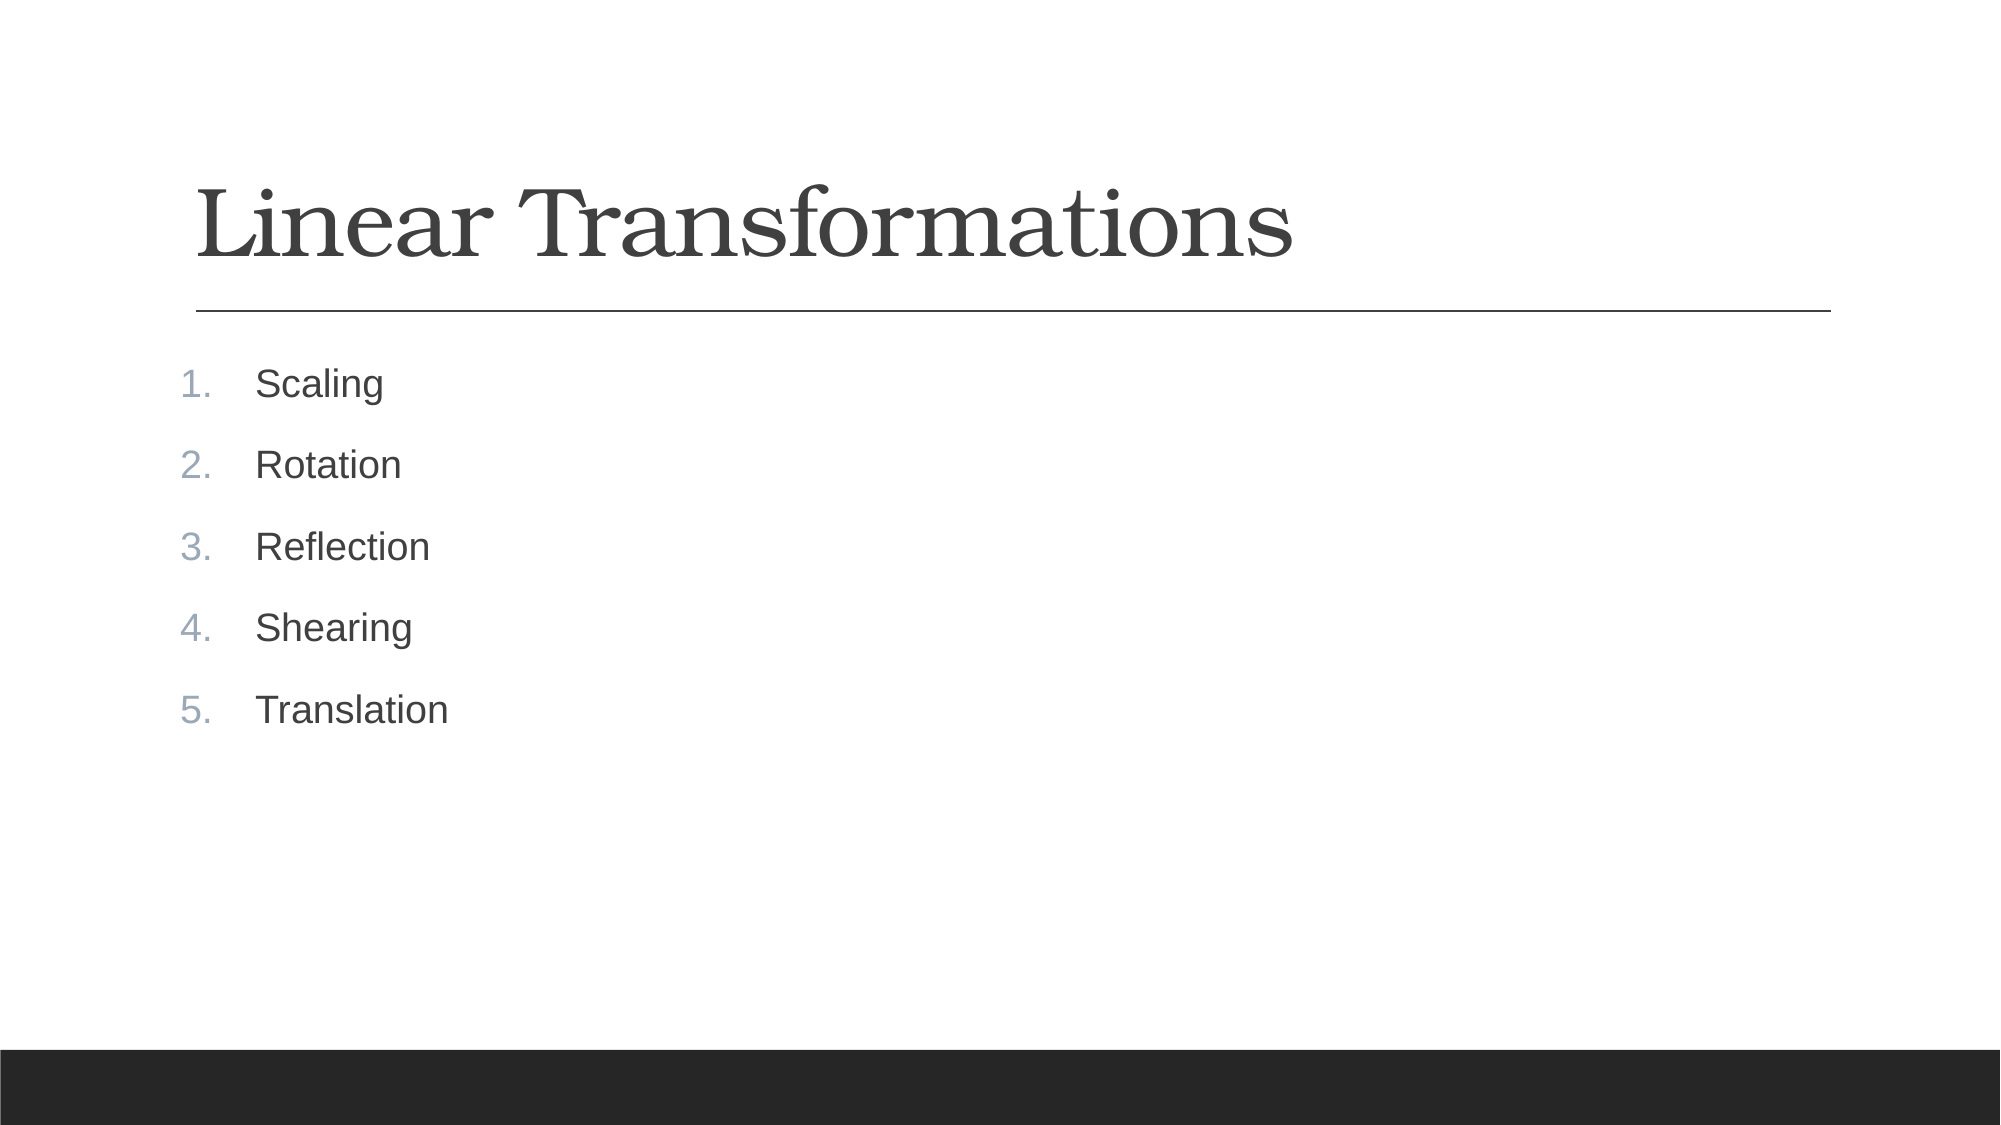

# Linear Transformations
Scaling
Rotation
Reflection
Shearing
Translation